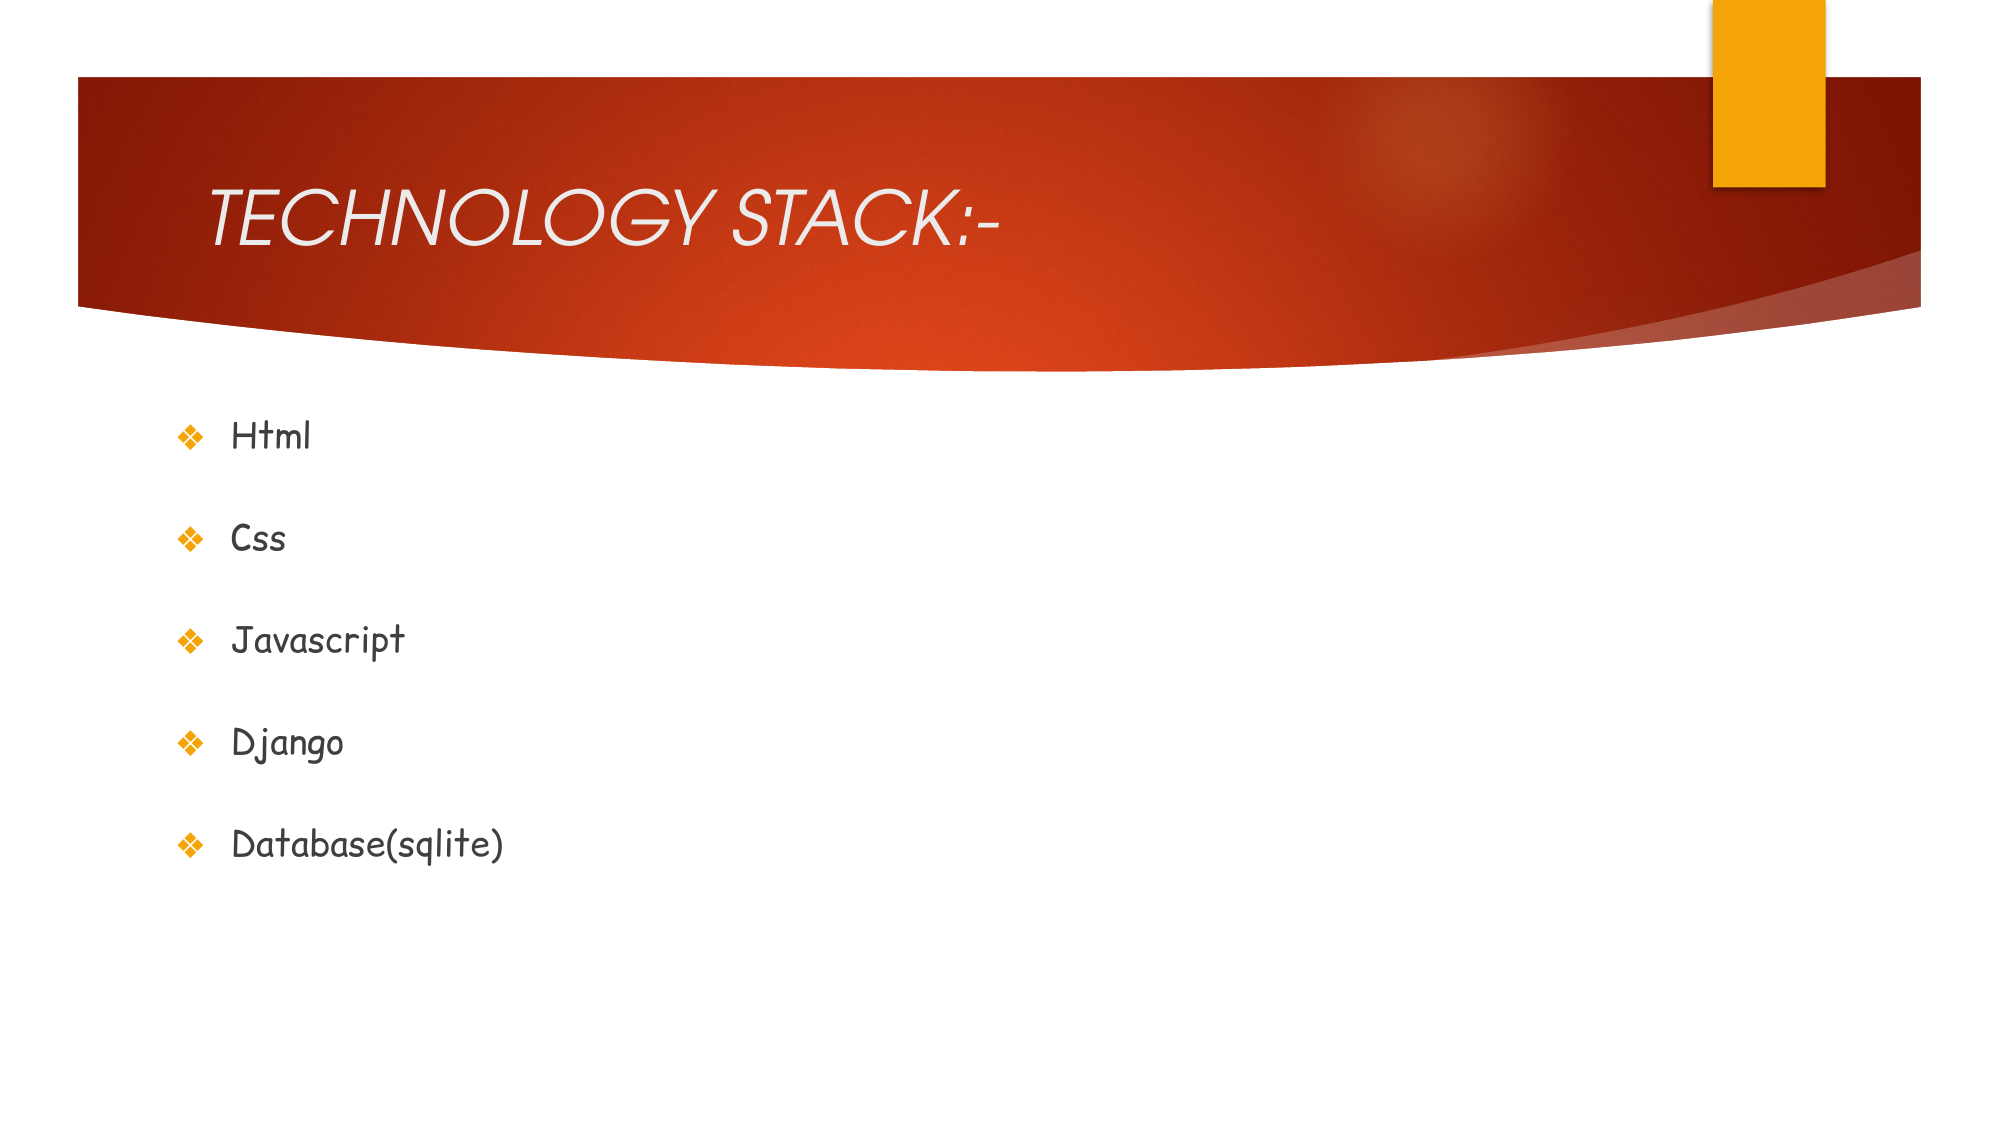

# TECHNOLOGY STACK:-
Html

Css

Javascript

Django

Database(sqlite)